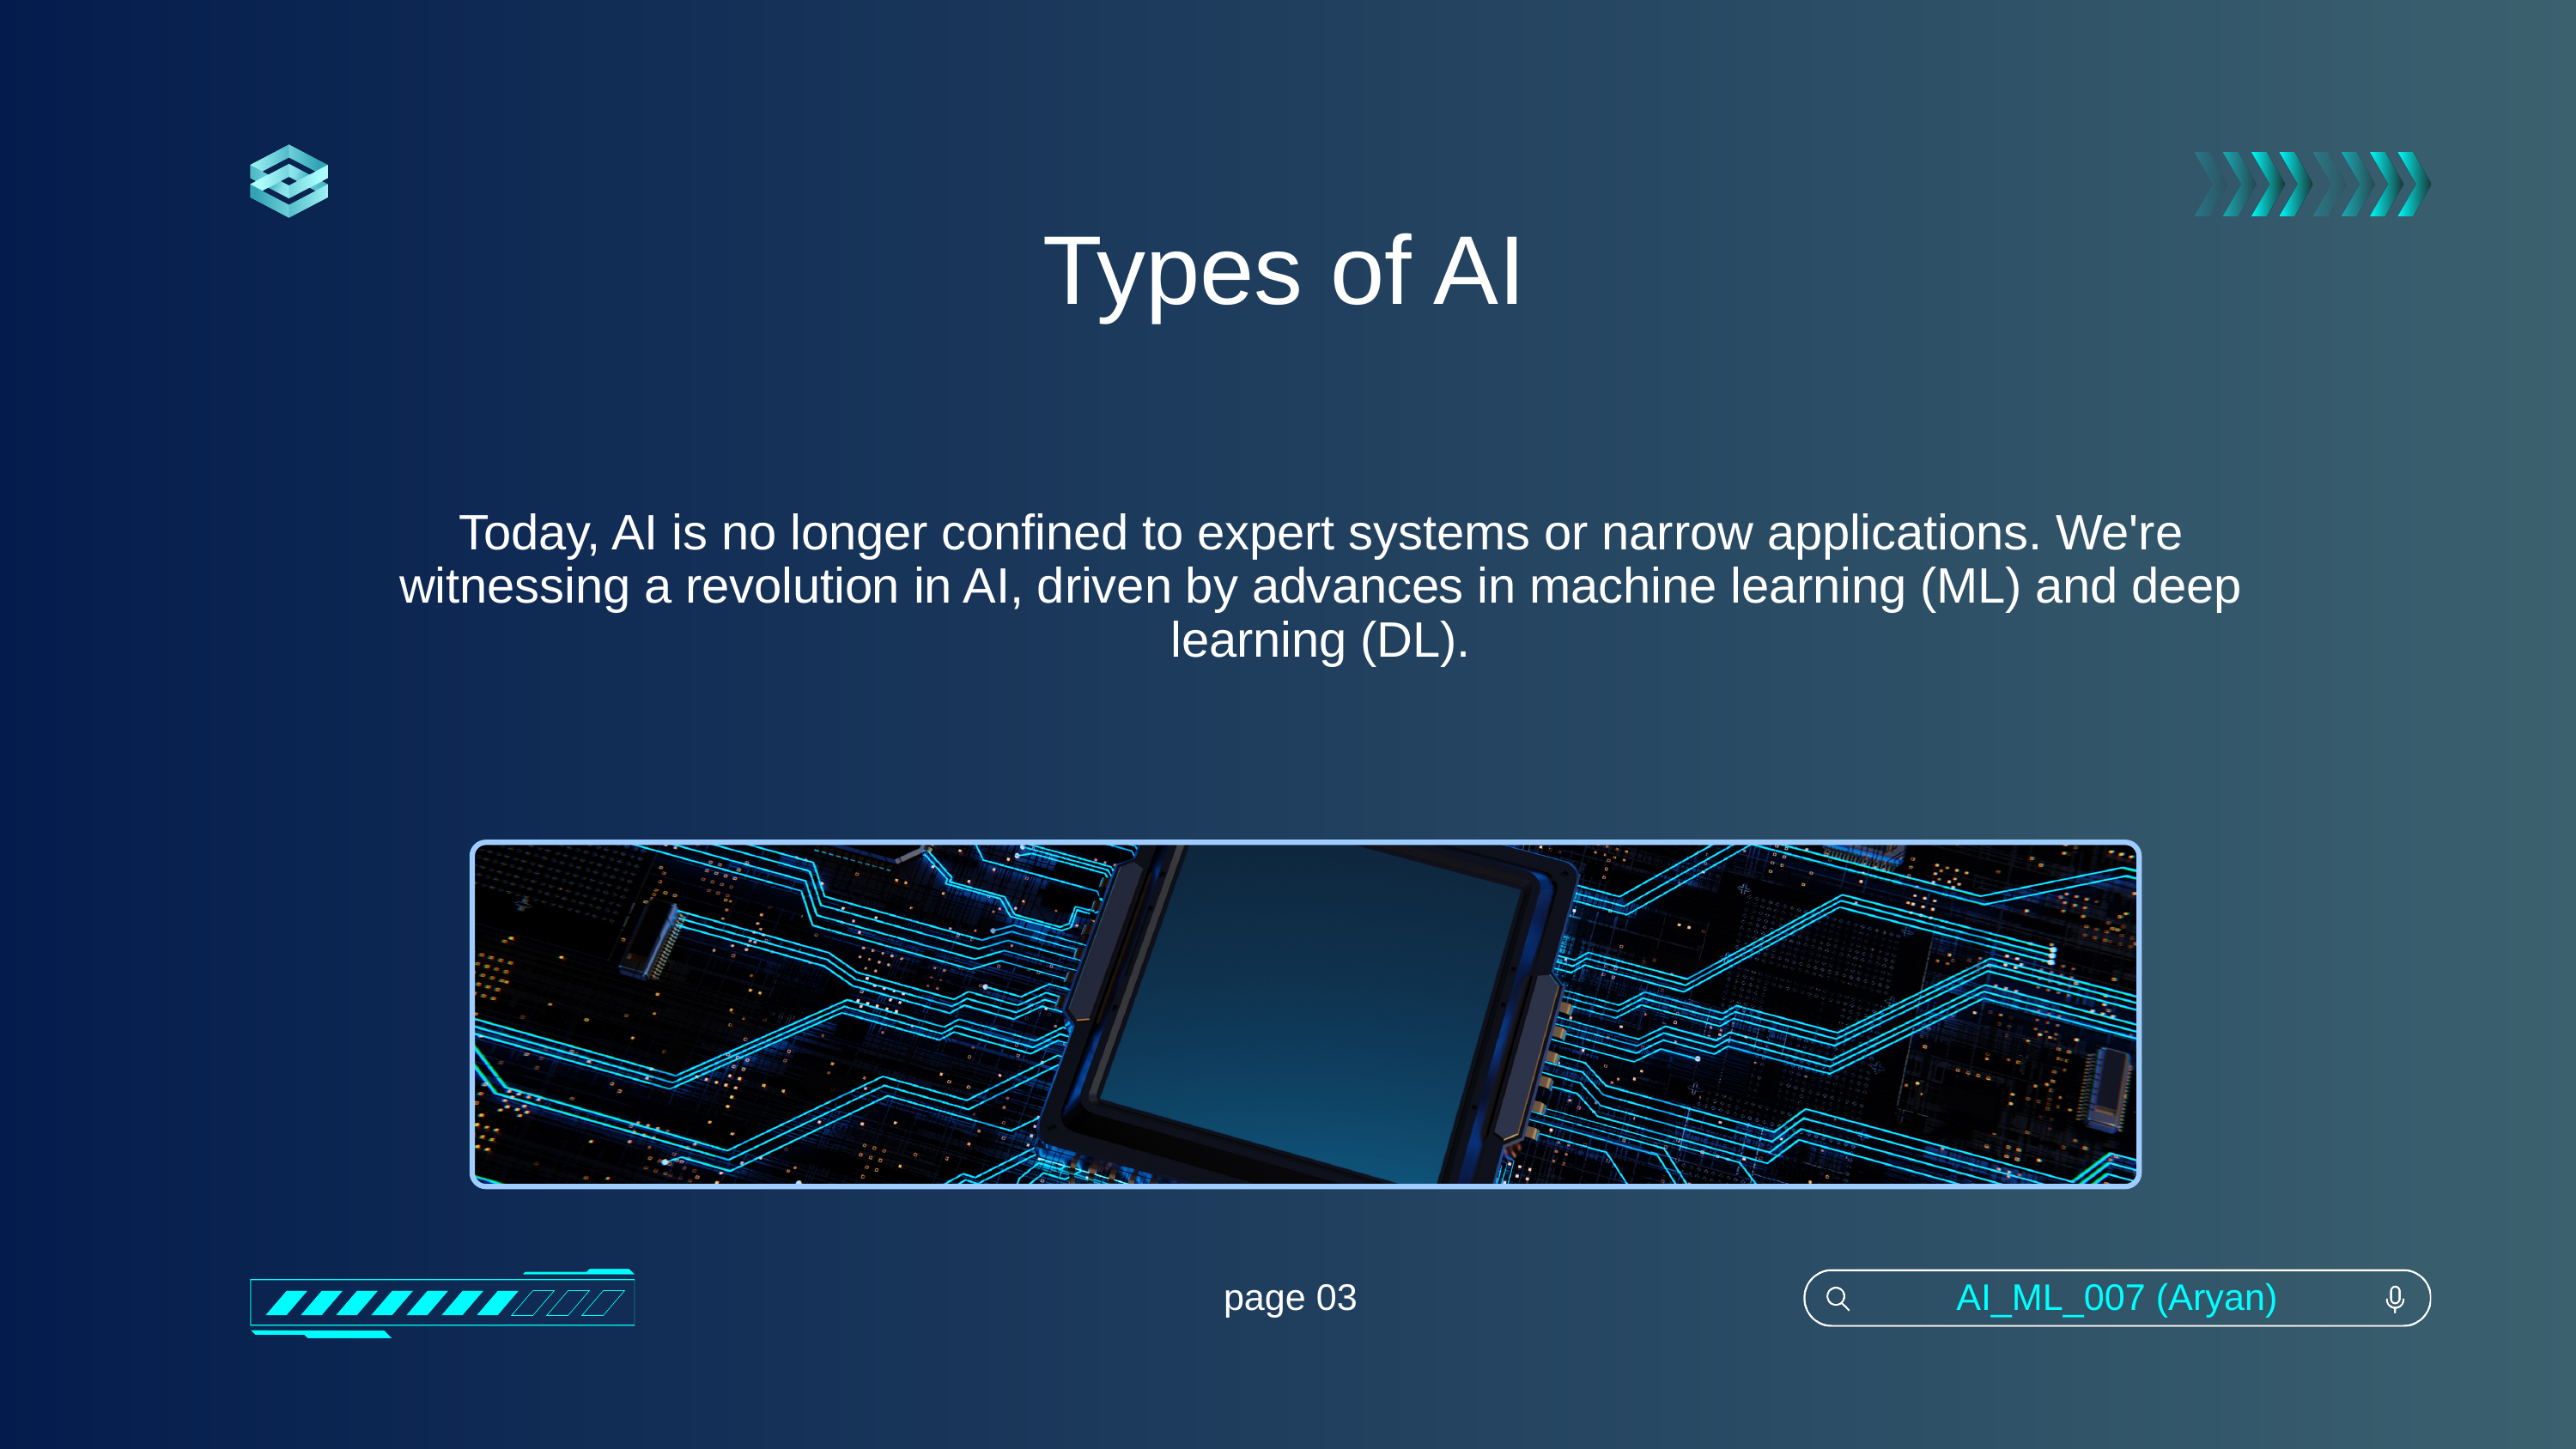

Types of AI
Today, AI is no longer confined to expert systems or narrow applications. We're witnessing a revolution in AI, driven by advances in machine learning (ML) and deep learning (DL).

page 03
AI_ML_007 (Aryan)